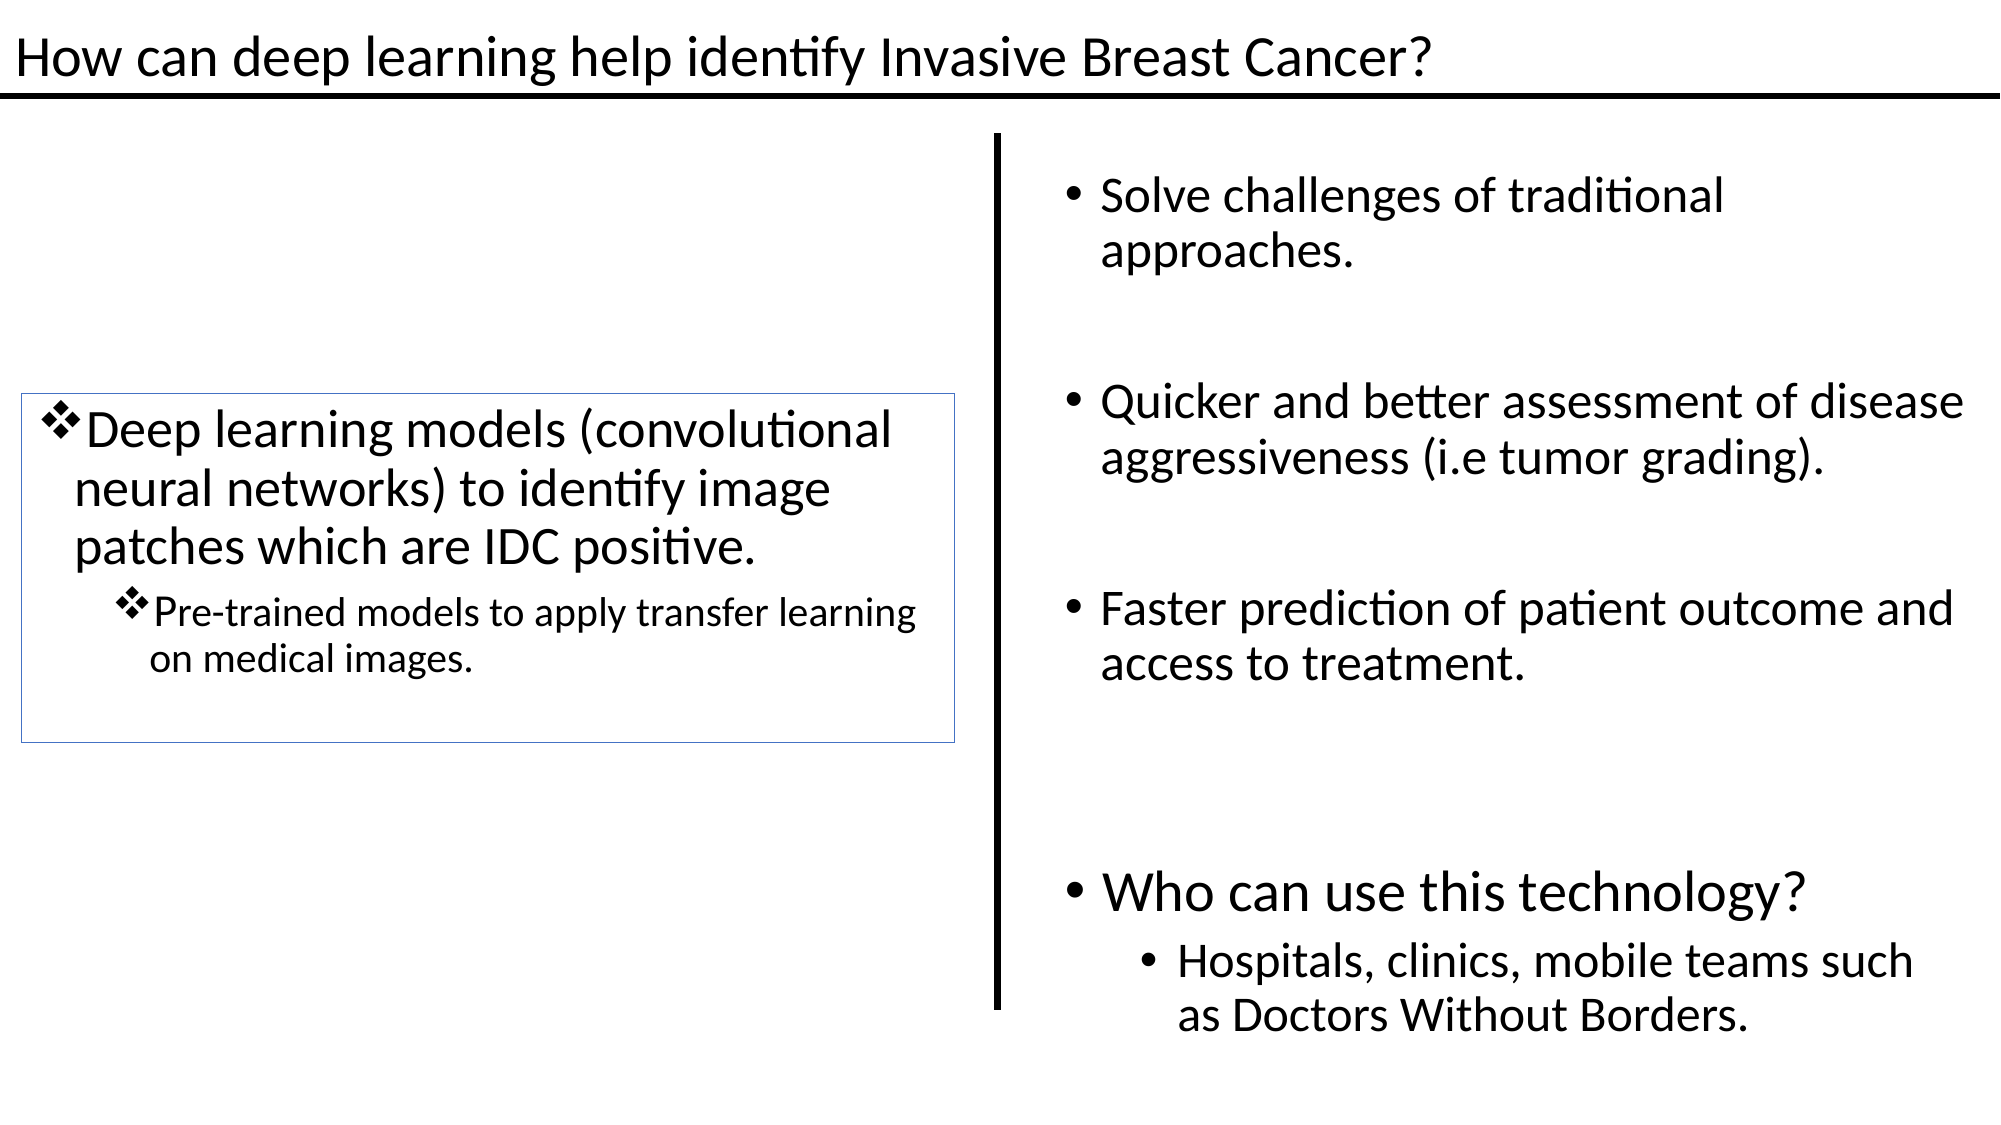

# How can deep learning help identify Invasive Breast Cancer?
Solve challenges of traditional approaches.

Quicker and better assessment of disease aggressiveness (i.e tumor grading).

Faster prediction of patient outcome and access to treatment.
Deep learning models (convolutional neural networks) to identify image patches which are IDC positive.
Pre-trained models to apply transfer learning on medical images.

Who can use this technology?
Hospitals, clinics, mobile teams such as Doctors Without Borders.